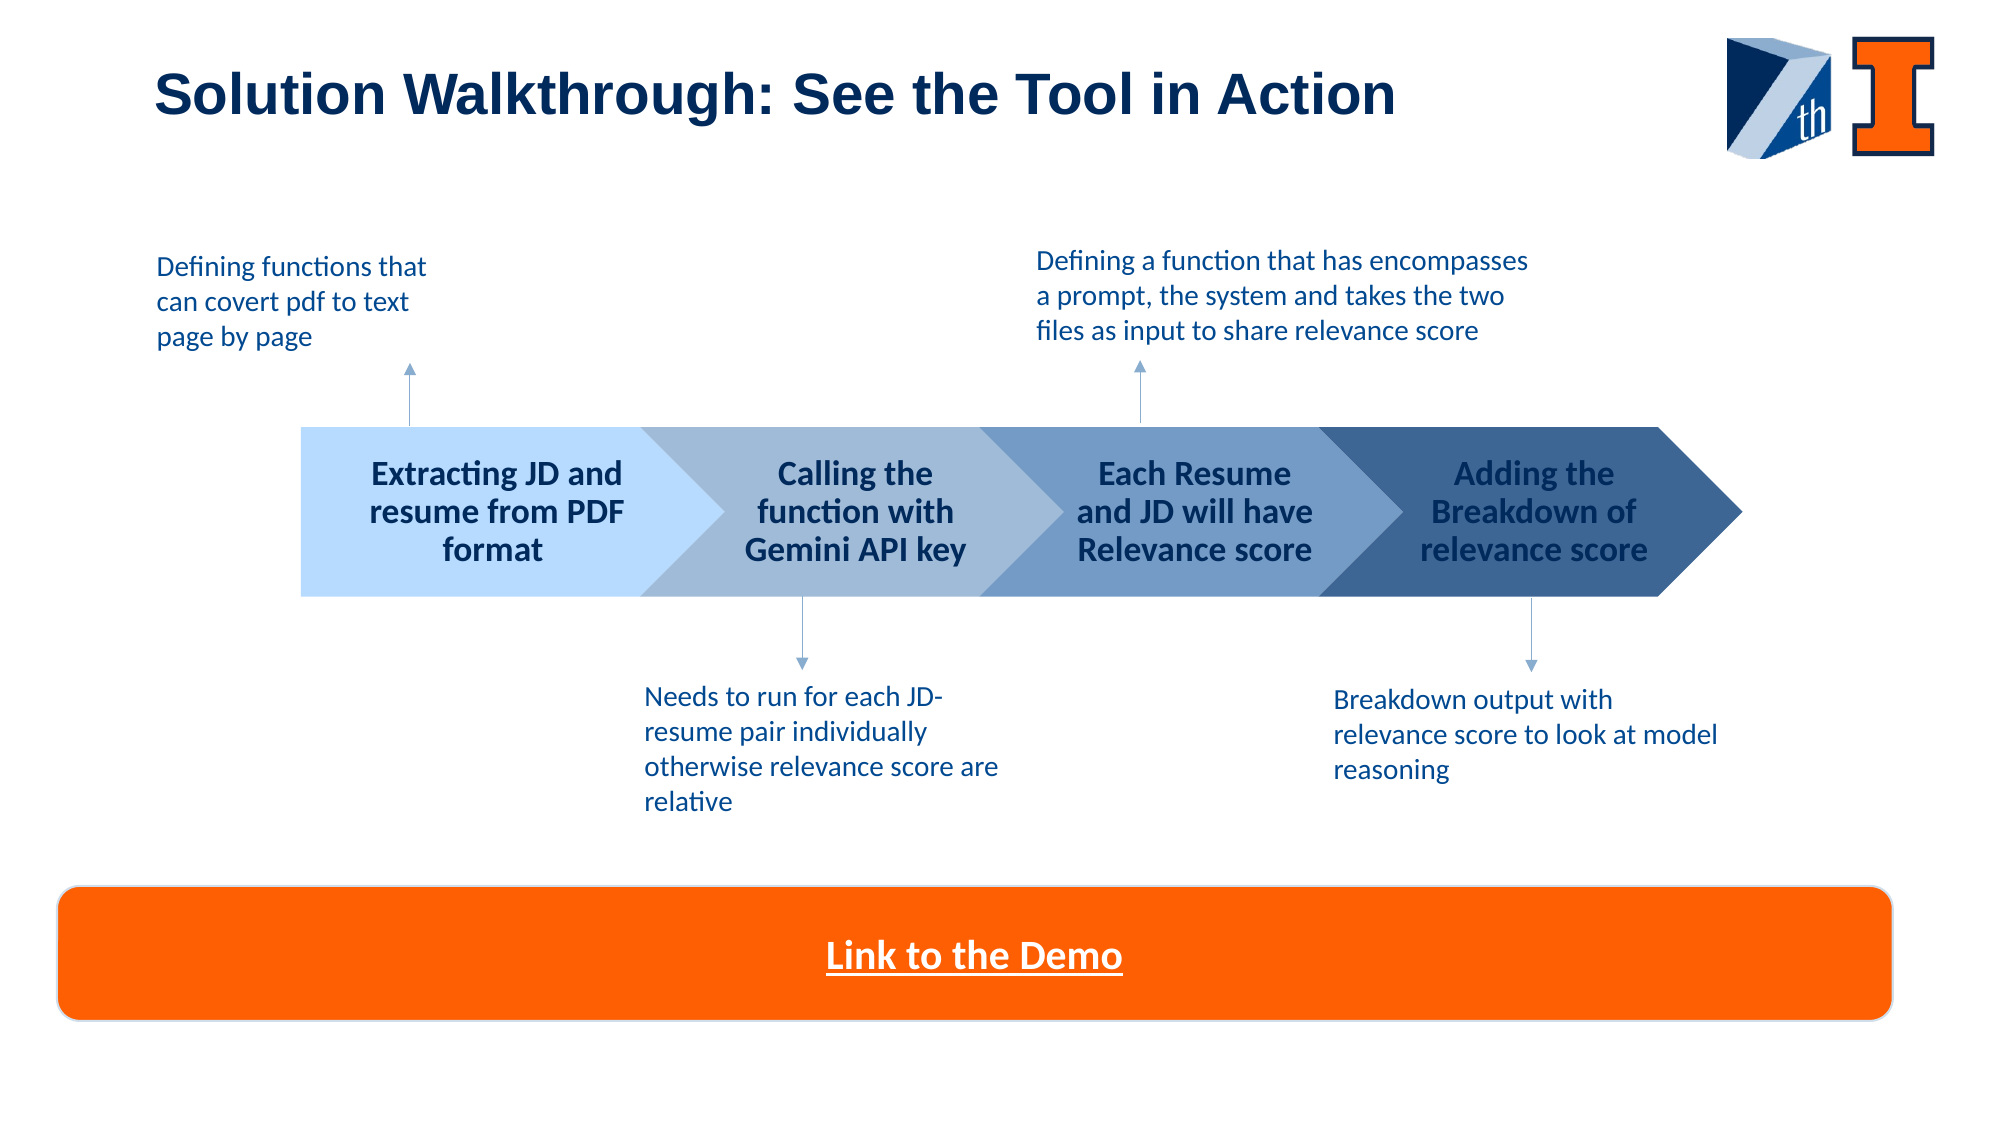

Solution Walkthrough: See the Tool in Action

Defining a function that has encompasses a prompt, the system and takes the two files as input to share relevance score
Defining functions that can covert pdf to text page by page
Extracting JD and resume from PDF format
Calling the function with Gemini API key
Each Resume and JD will have Relevance score
Adding the Breakdown of relevance score
Needs to run for each JD-resume pair individually otherwise relevance score are relative
Breakdown output with relevance score to look at model reasoning
Link to the Demo